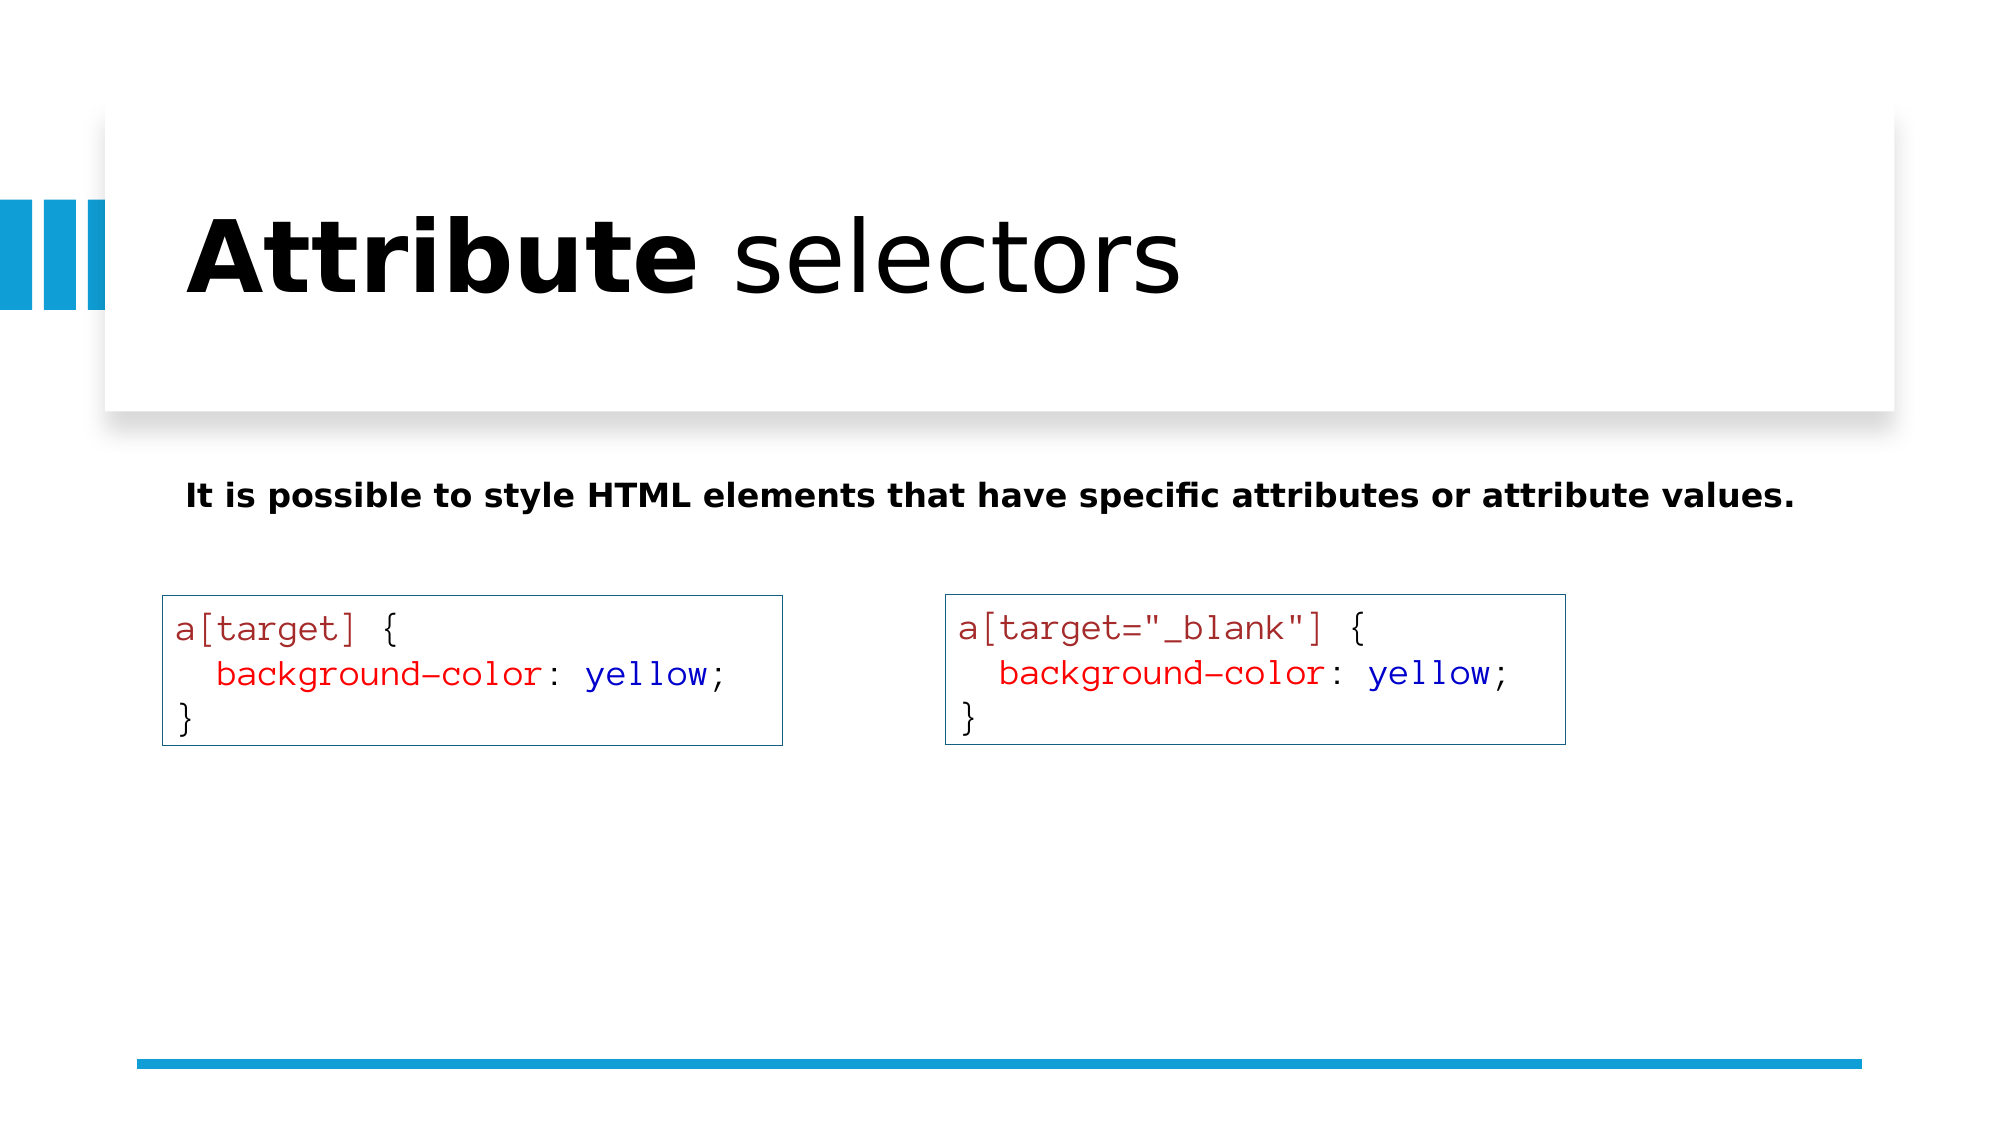

Attribute selectors

It is possible to style HTML elements that have specific attributes or attribute values.

a[target="_blank"] {
  background-color: yellow;
}
a[target] {
  background-color: yellow;
}